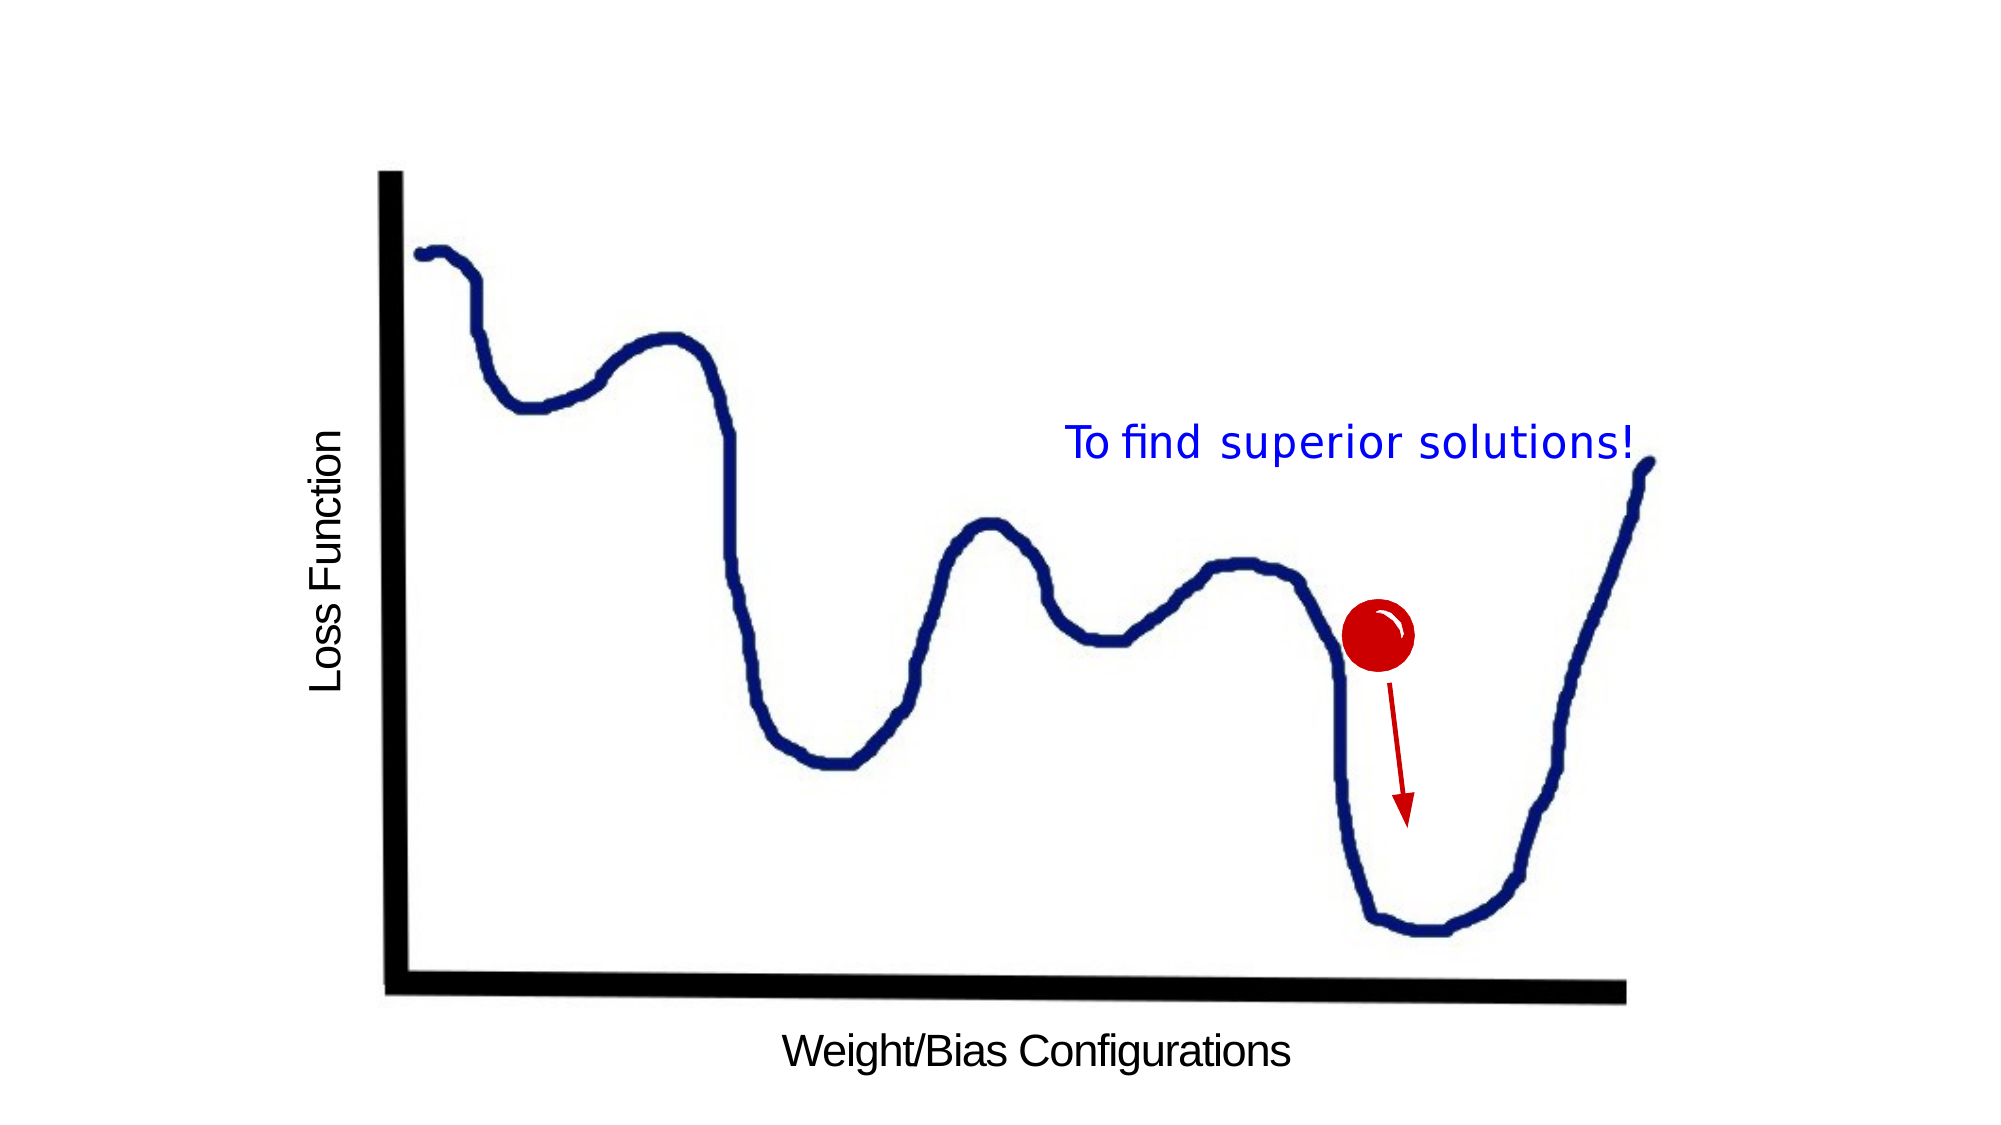

To find superior solutions!
Loss Function

Weight/Bias Configurations